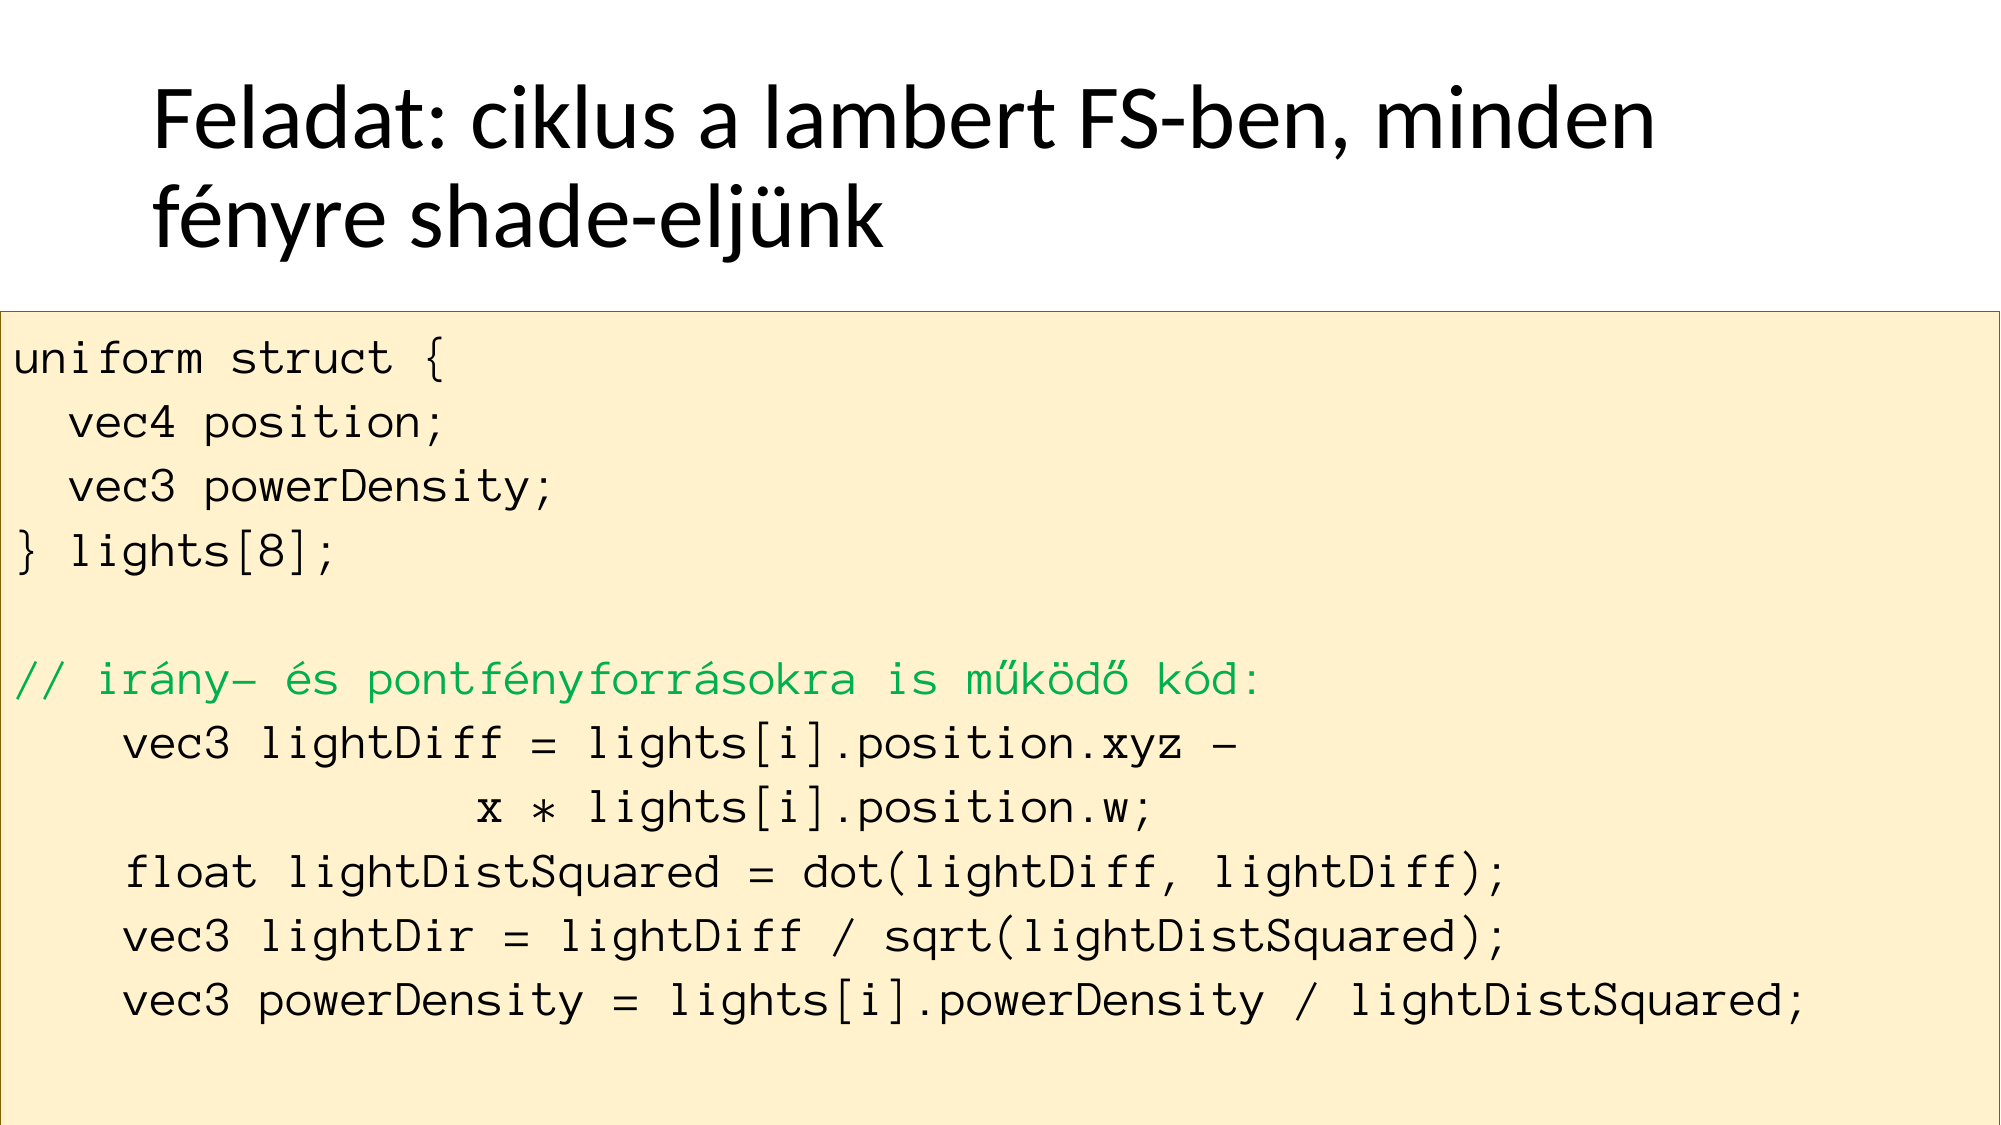

# Feladat: ciklus a lambert FS-ben, minden fényre shade-eljünk
uniform struct {
  vec4 position;
  vec3 powerDensity;
} lights[8];

// irány- és pontfényforrásokra is működő kód:
    vec3 lightDiff = lights[i].position.xyz -
                 x * lights[i].position.w;
    float lightDistSquared = dot(lightDiff, lightDiff);
    vec3 lightDir = lightDiff / sqrt(lightDistSquared);
    vec3 powerDensity = lights[i].powerDensity / lightDistSquared;